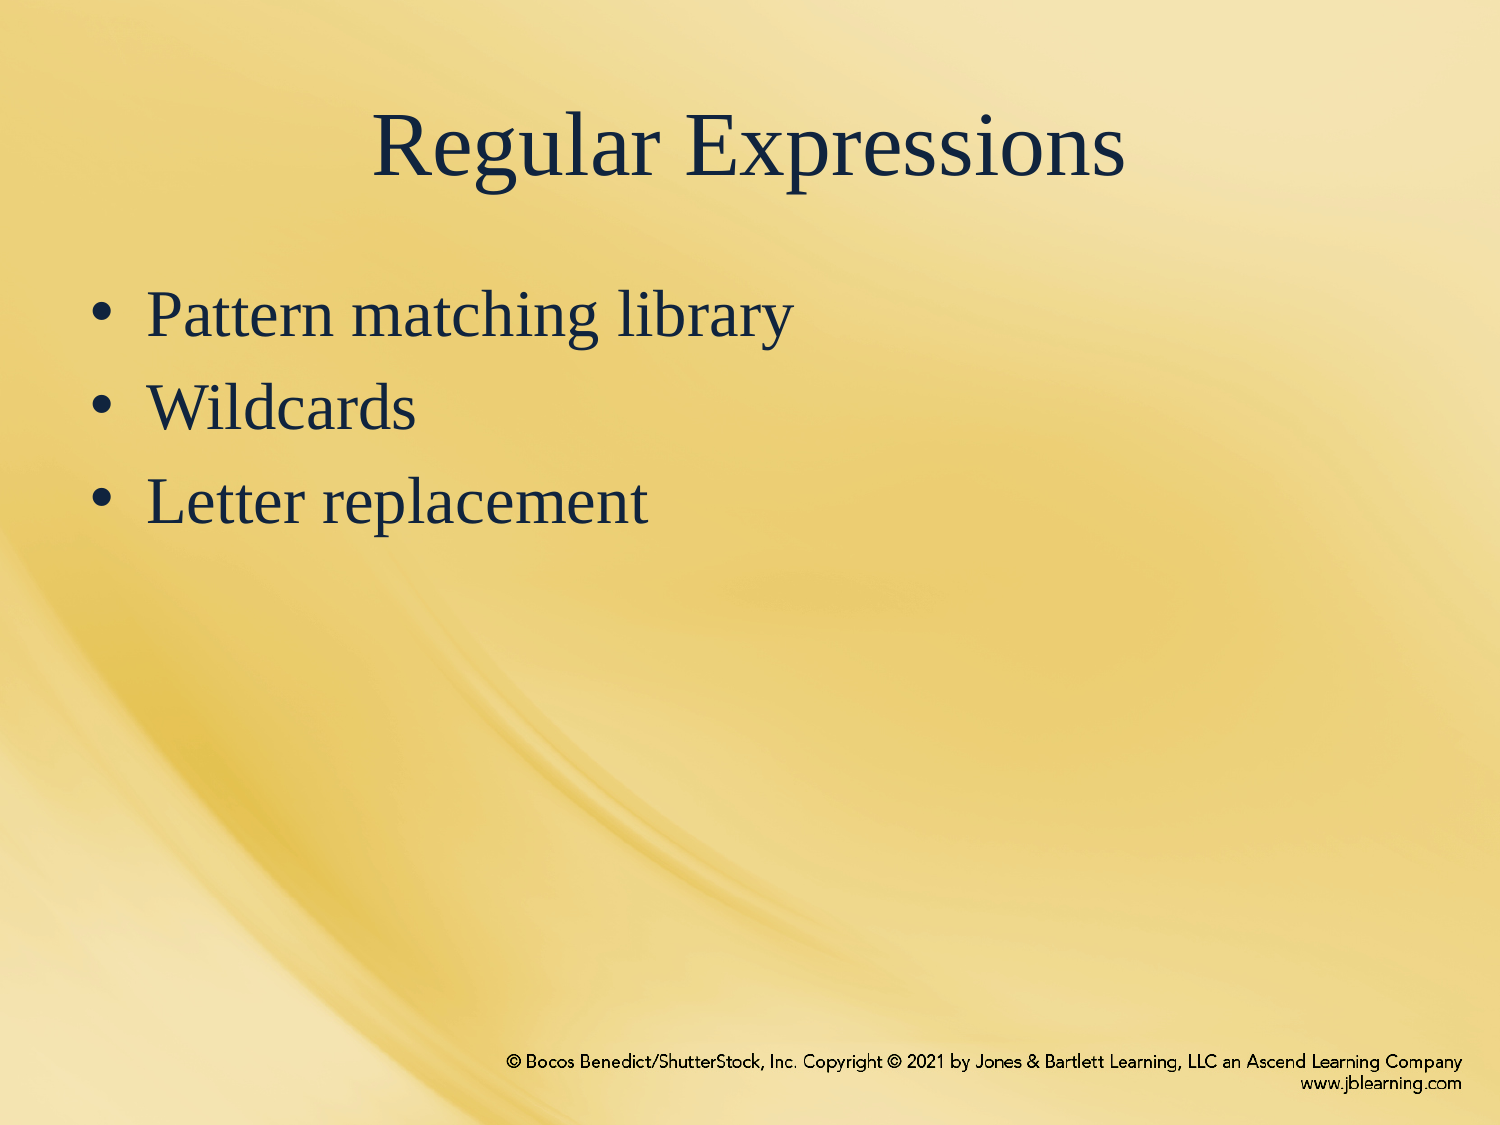

# Regular Expressions
Pattern matching library
Wildcards
Letter replacement